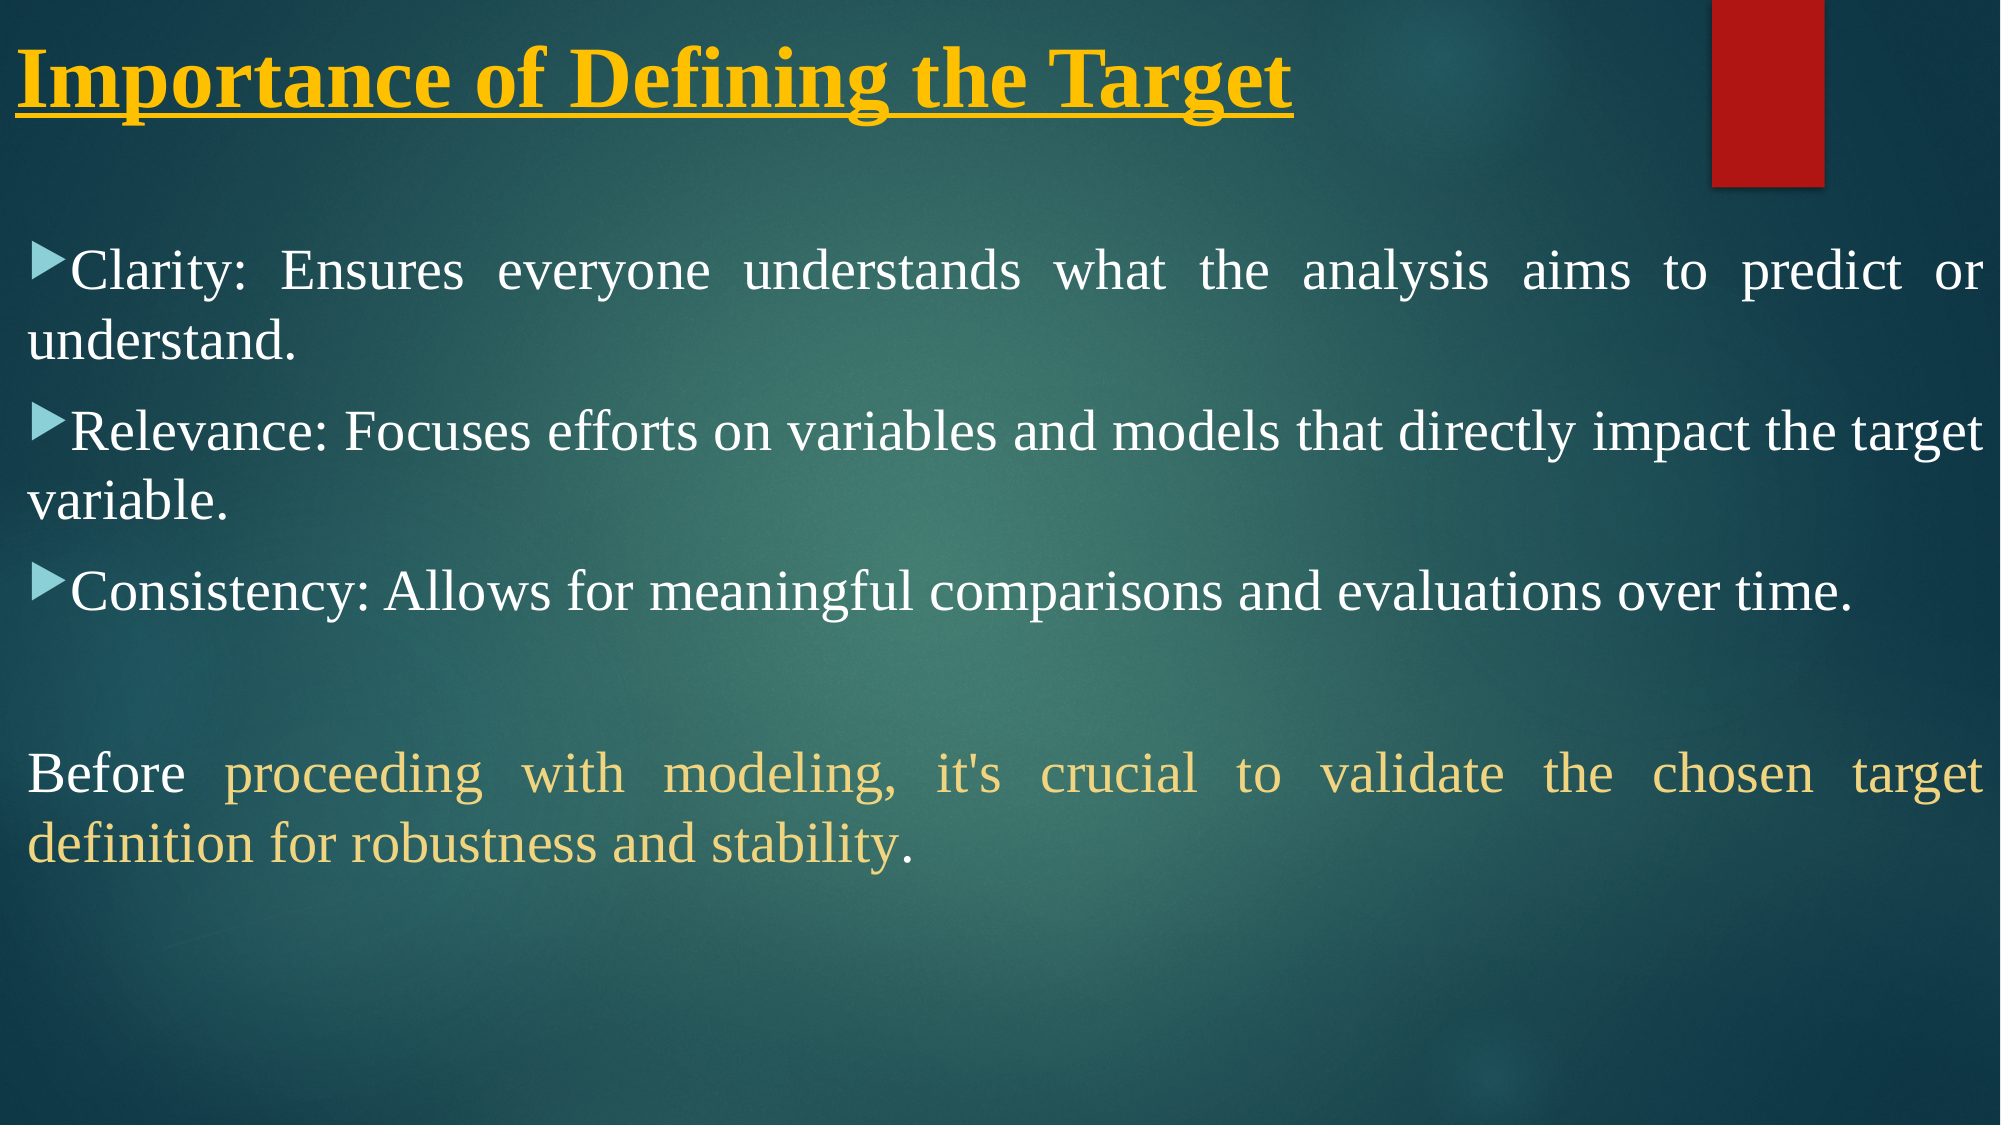

# Importance of Defining the Target
Clarity: Ensures everyone understands what the analysis aims to predict or understand.
Relevance: Focuses efforts on variables and models that directly impact the target variable.
Consistency: Allows for meaningful comparisons and evaluations over time.

Before proceeding with modeling, it's crucial to validate the chosen target definition for robustness and stability.